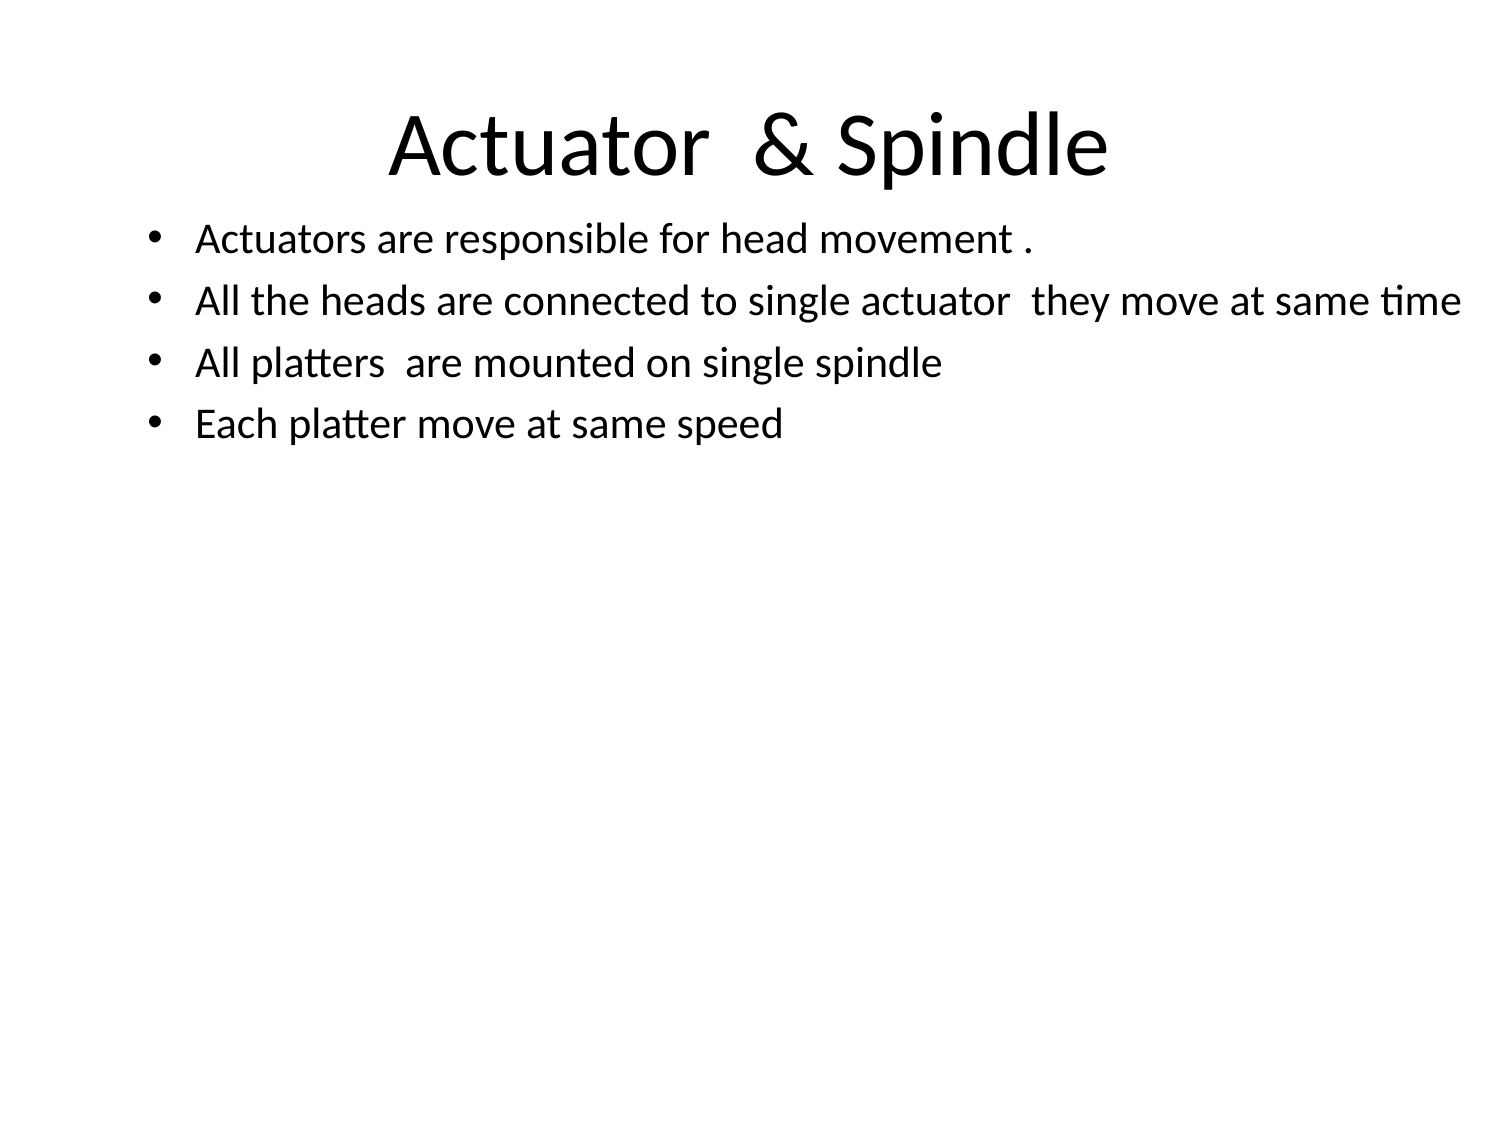

# Actuator  & Spindle
Actuators are responsible for head movement .
All the heads are connected to single actuator  they move at same time
All platters  are mounted on single spindle
Each platter move at same speed